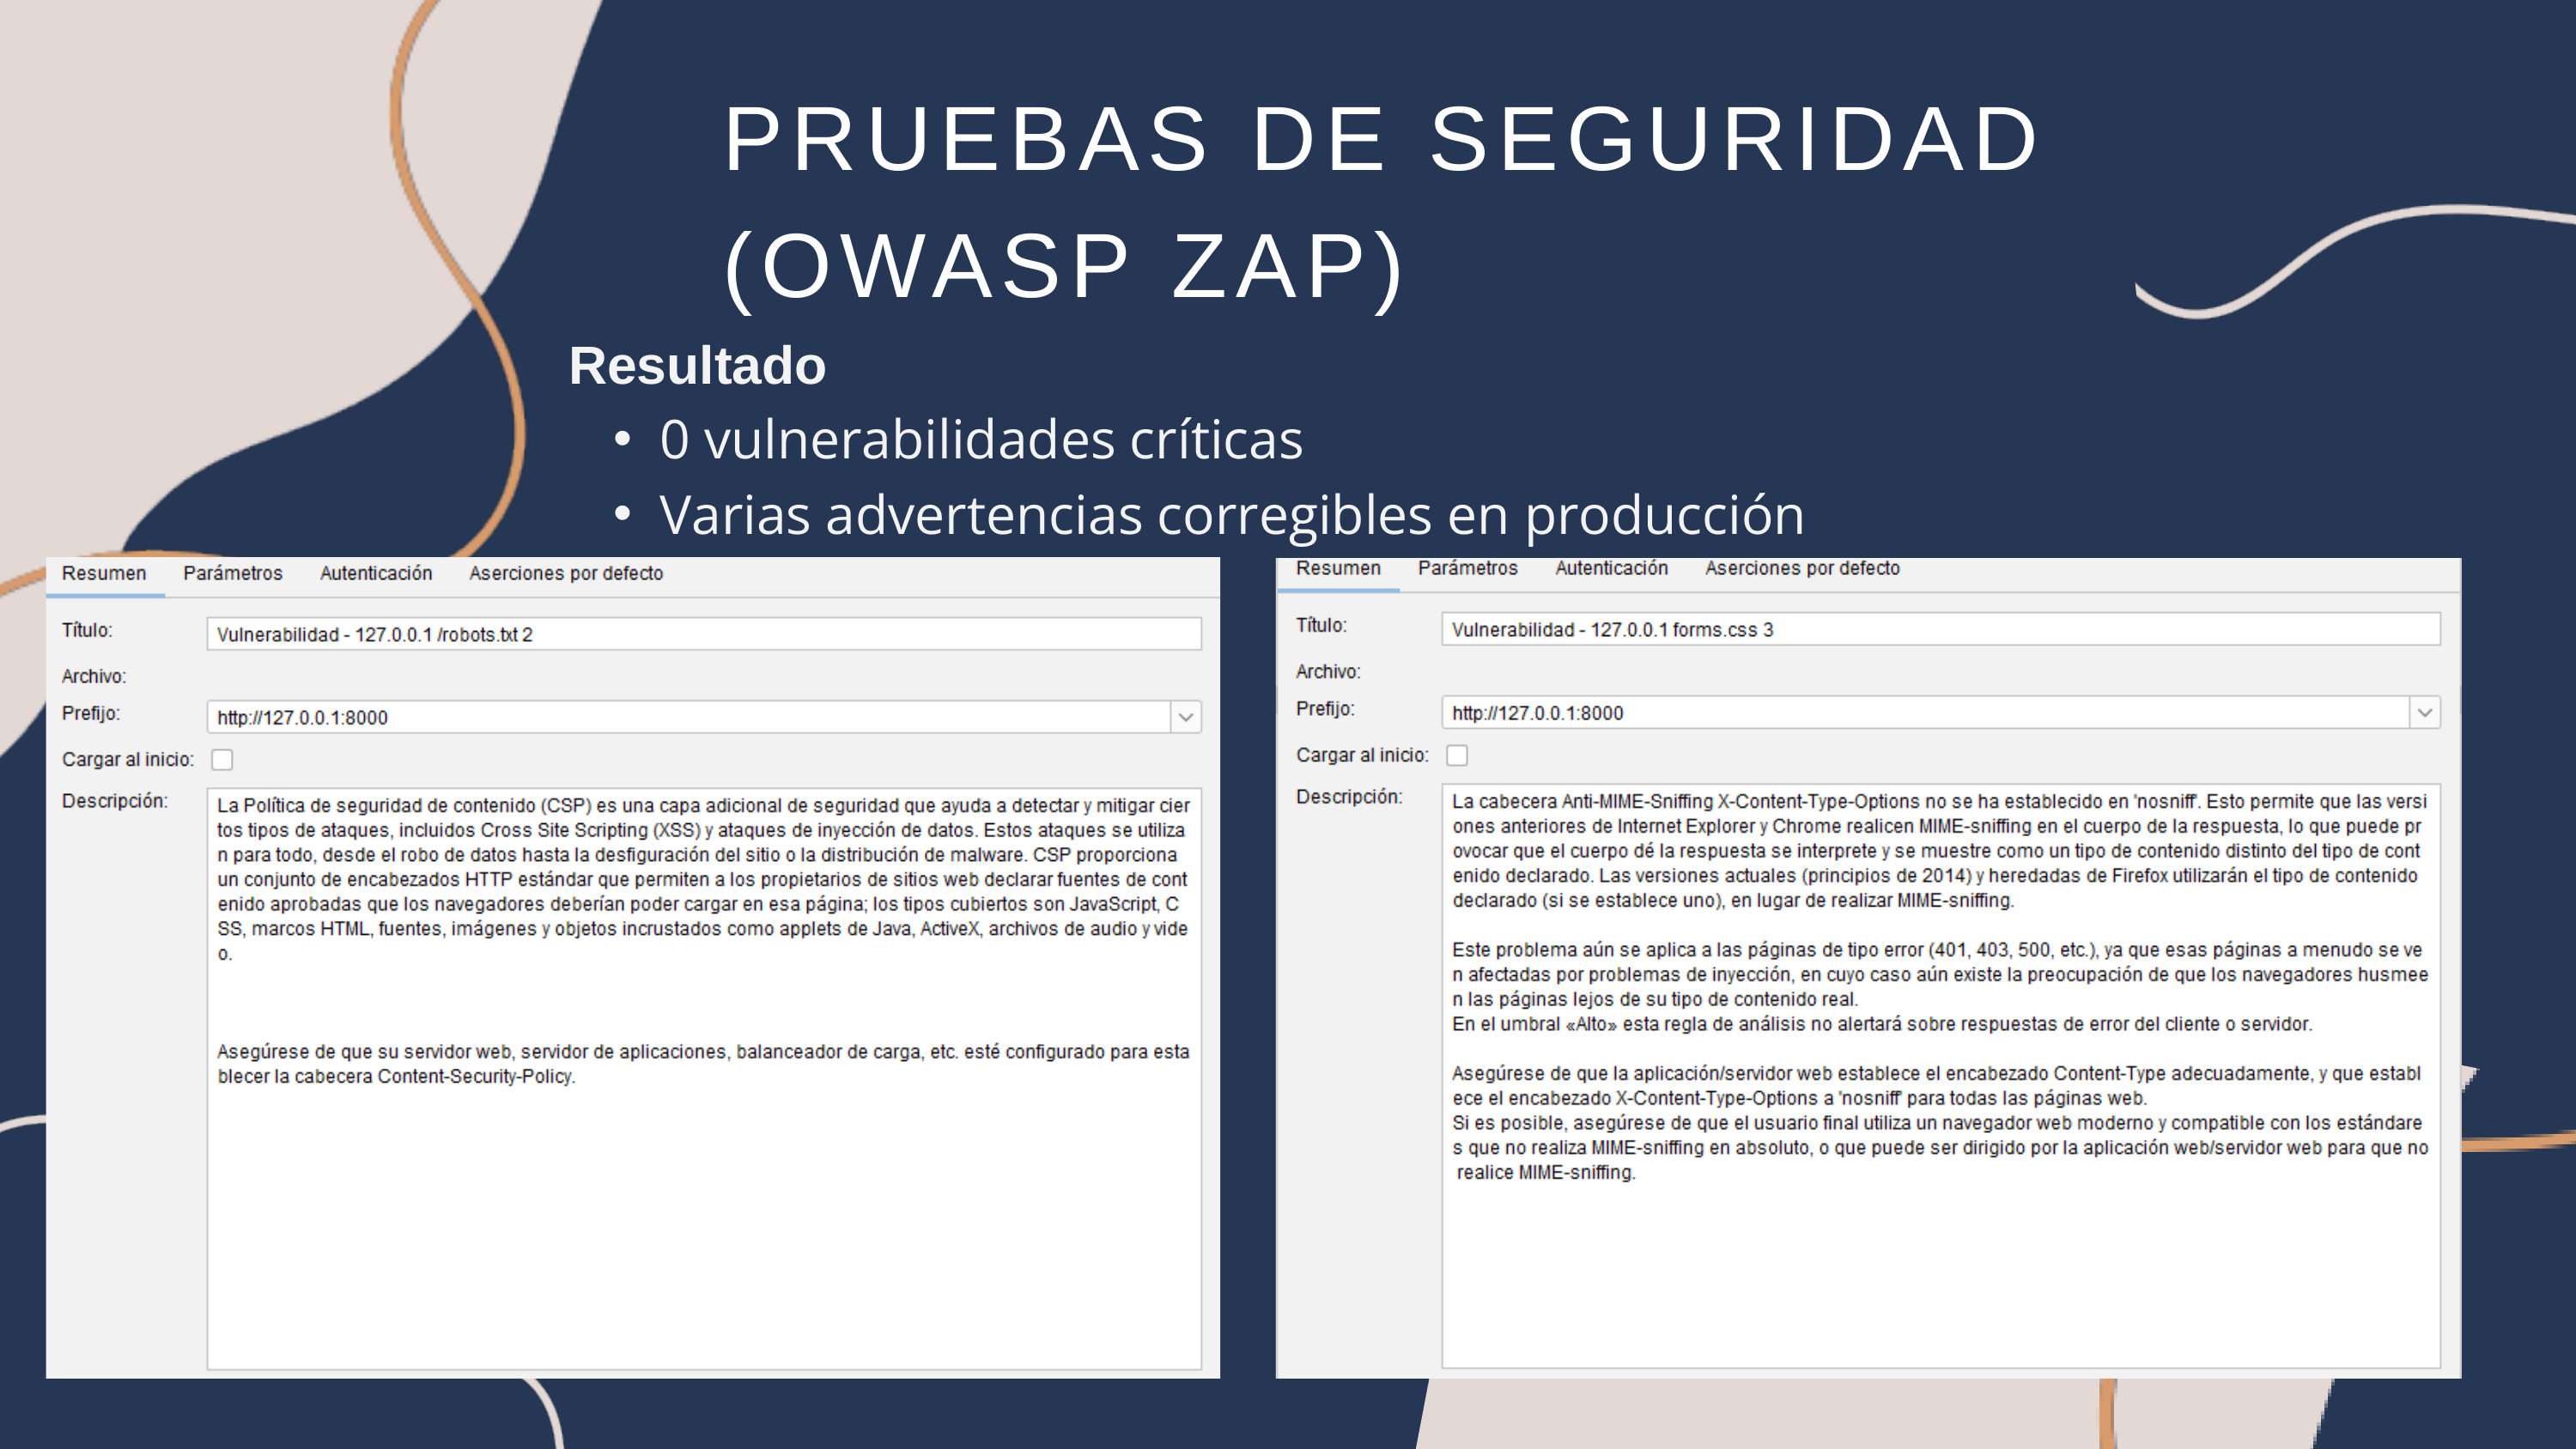

PRUEBAS DE SEGURIDAD
(OWASP ZAP)
Resultado
0 vulnerabilidades críticas
Varias advertencias corregibles en producción